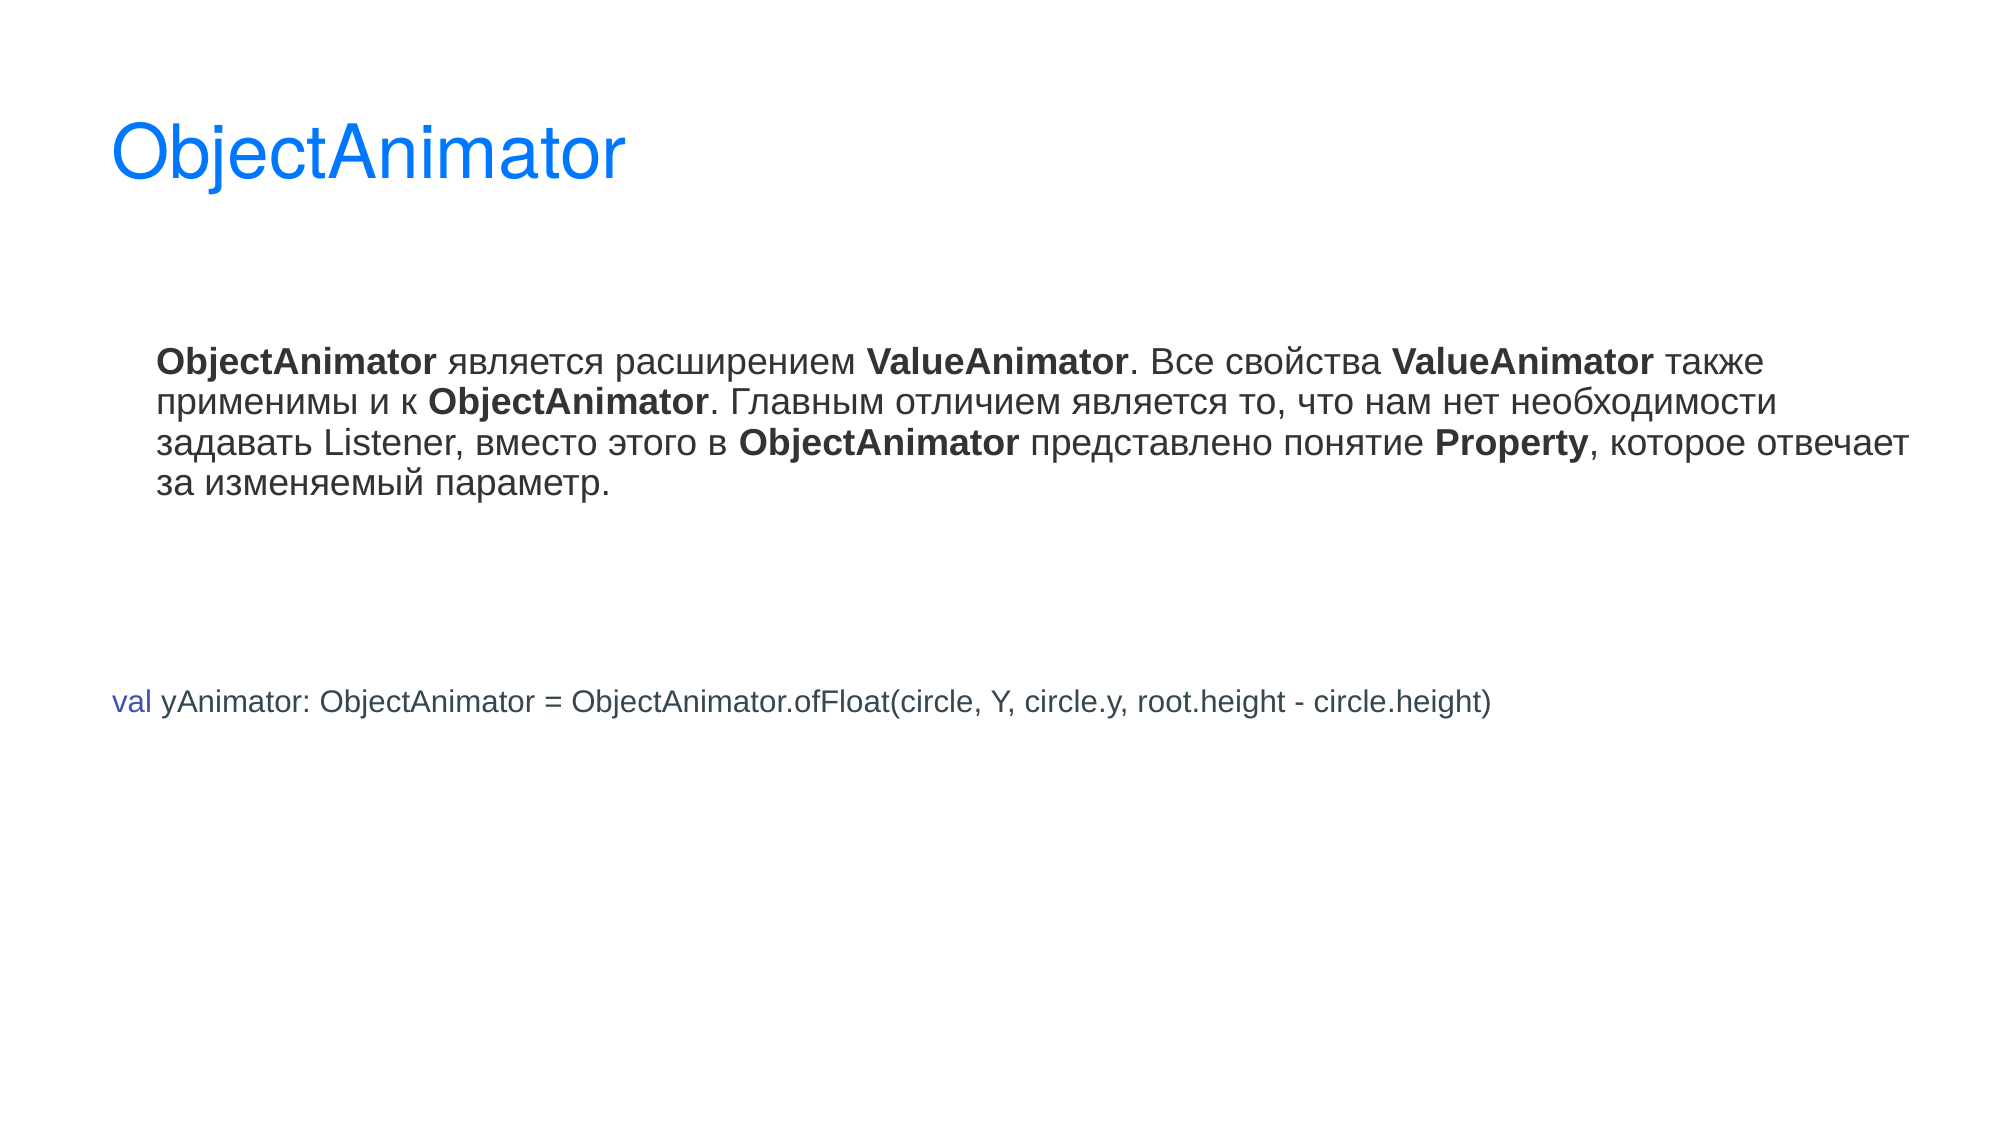

# ObjectAnimator
ObjectAnimator является расширением ValueAnimator. Все свойства ValueAnimator также применимы и к ObjectAnimator. Главным отличием является то, что нам нет необходимости задавать Listener, вместо этого в ObjectAnimator представлено понятие Property, которое отвечает за изменяемый параметр.
val yAnimator: ObjectAnimator = ObjectAnimator.ofFloat(circle, Y, circle.y, root.height - circle.height)